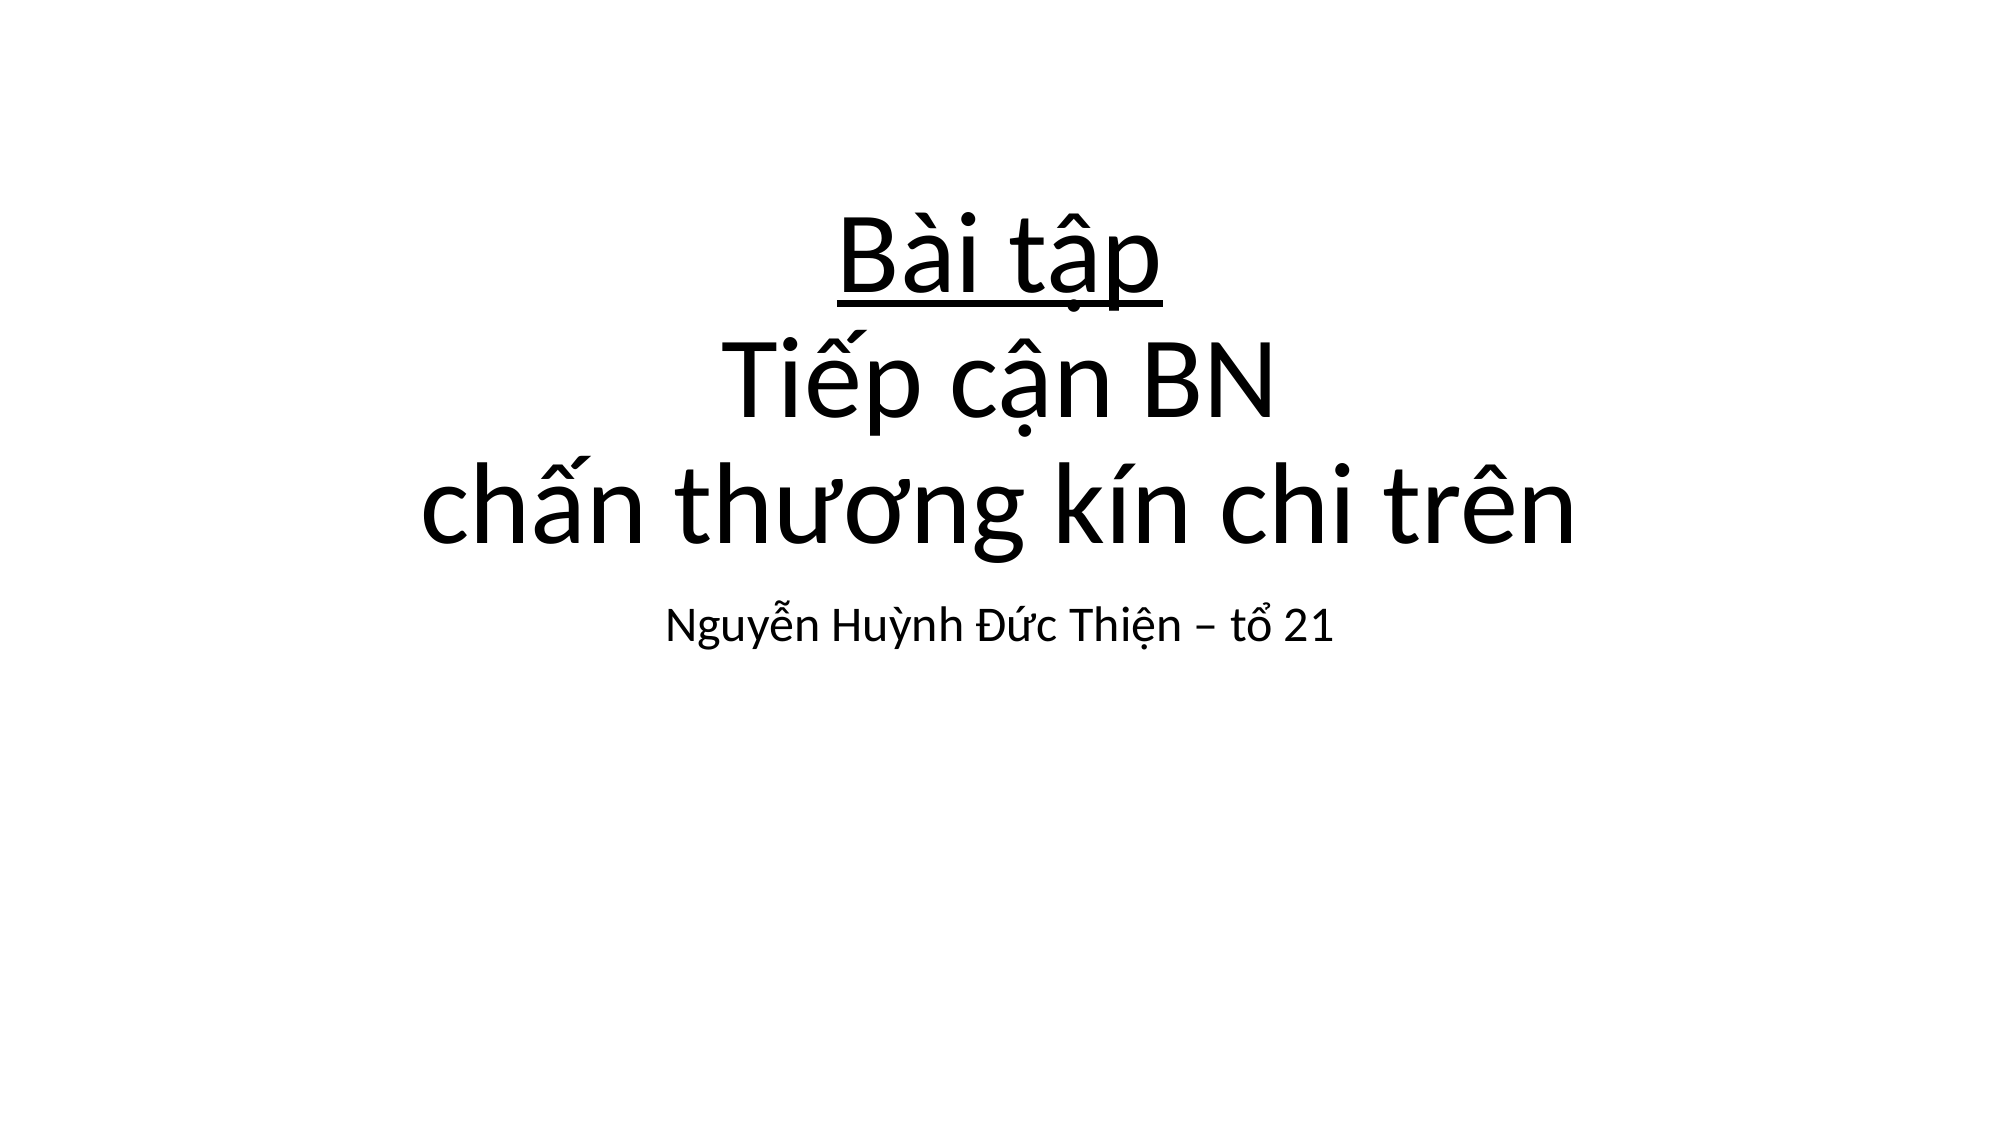

# Bài tập Tiếp cận BN chấn thương kín chi trên
Nguyễn Huỳnh Đức Thiện – tổ 21